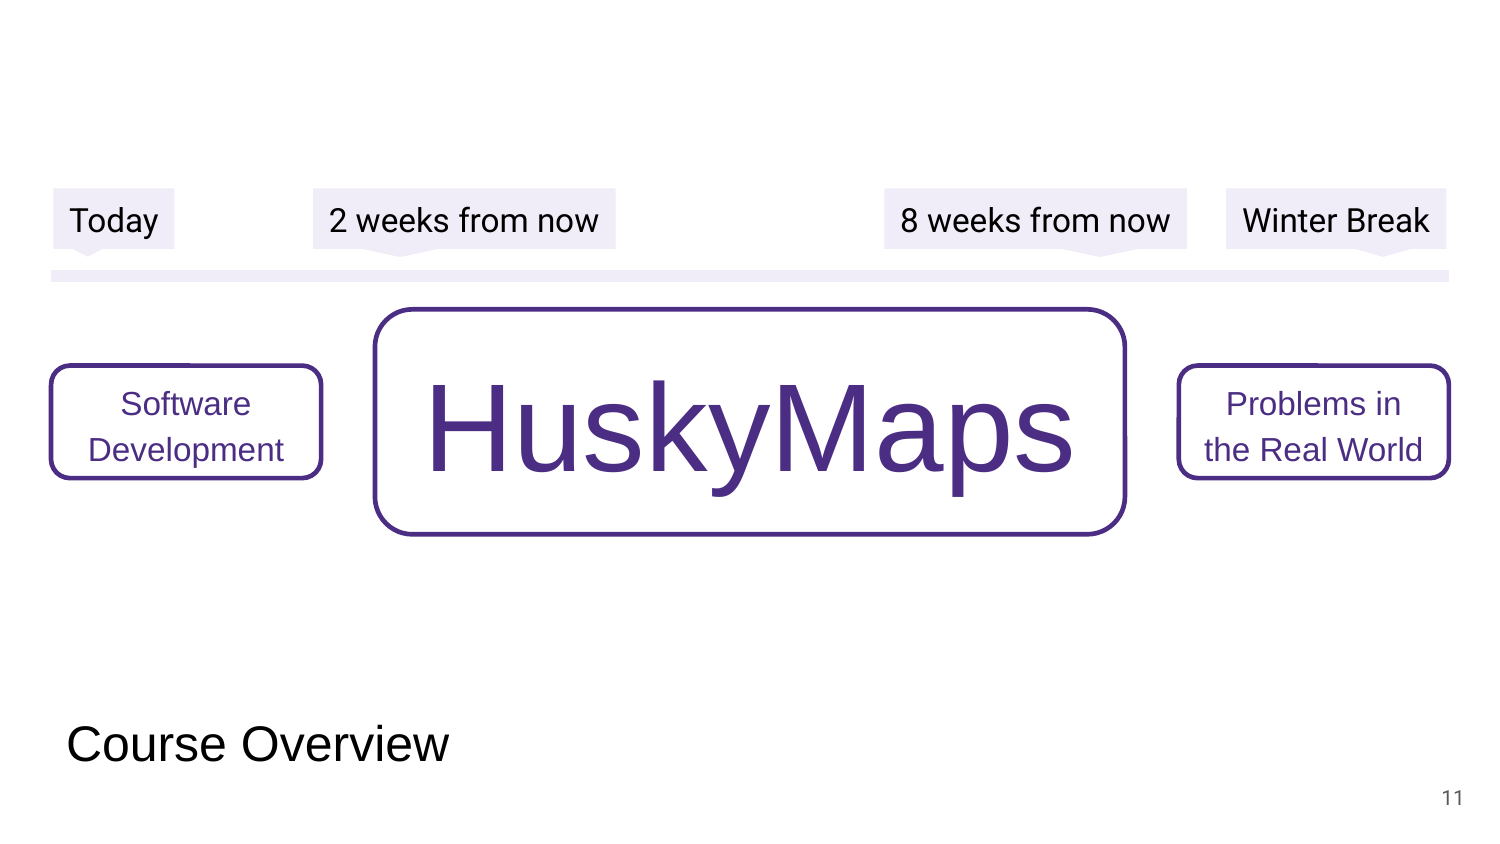

Today
2 weeks from now
8 weeks from now
Winter Break
HuskyMaps
Software Development
Problems in the Real World
# Course Overview
11